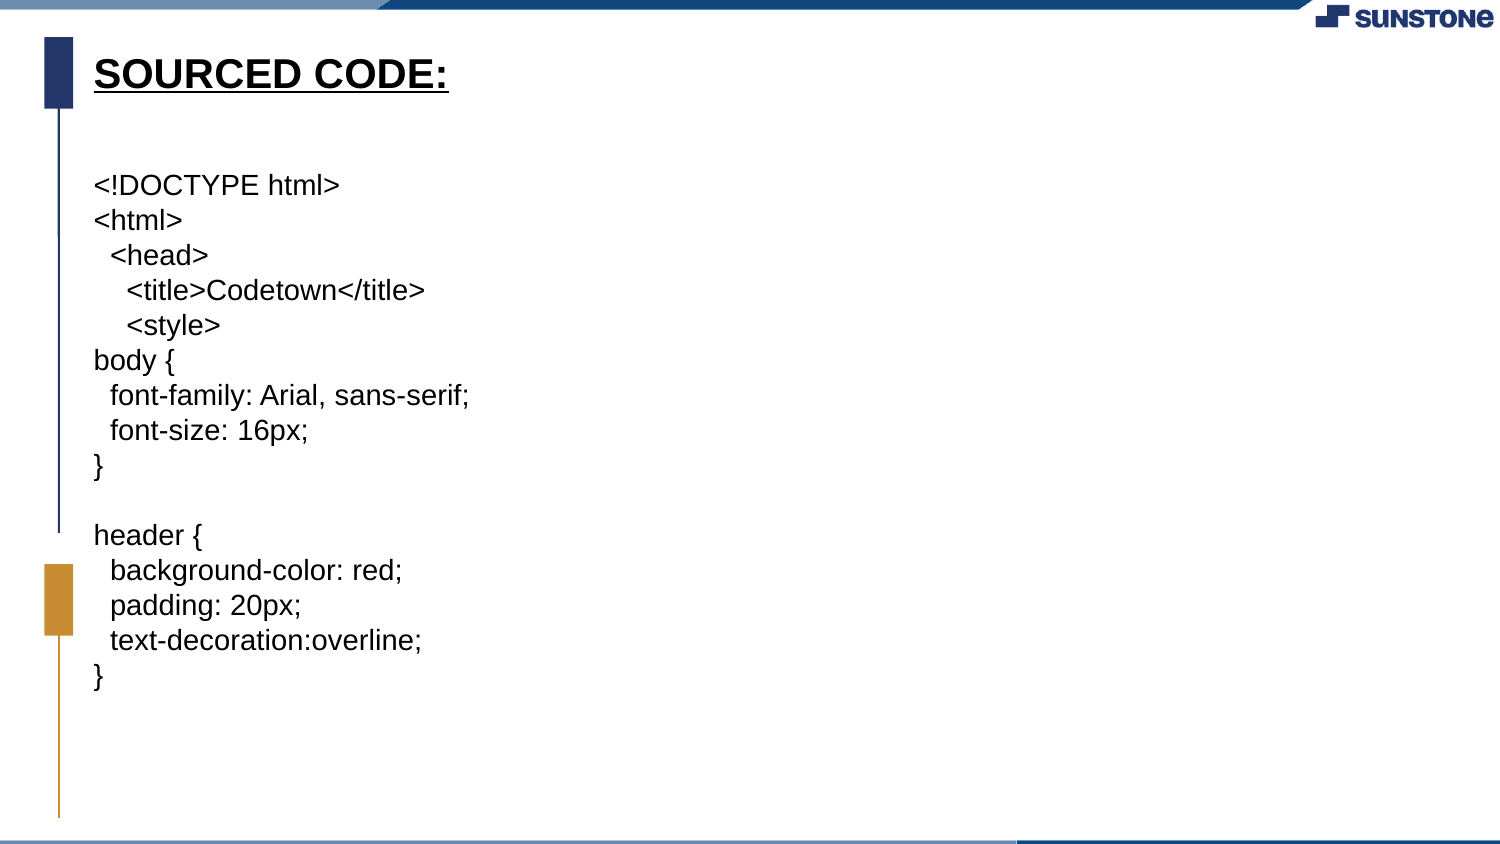

SOURCED CODE:

<!DOCTYPE html>
<html>
  <head>
    <title>Codetown</title>
    <style>
body {
  font-family: Arial, sans-serif;
  font-size: 16px;
}

header {
  background-color: red;
  padding: 20px;
  text-decoration:overline;
}